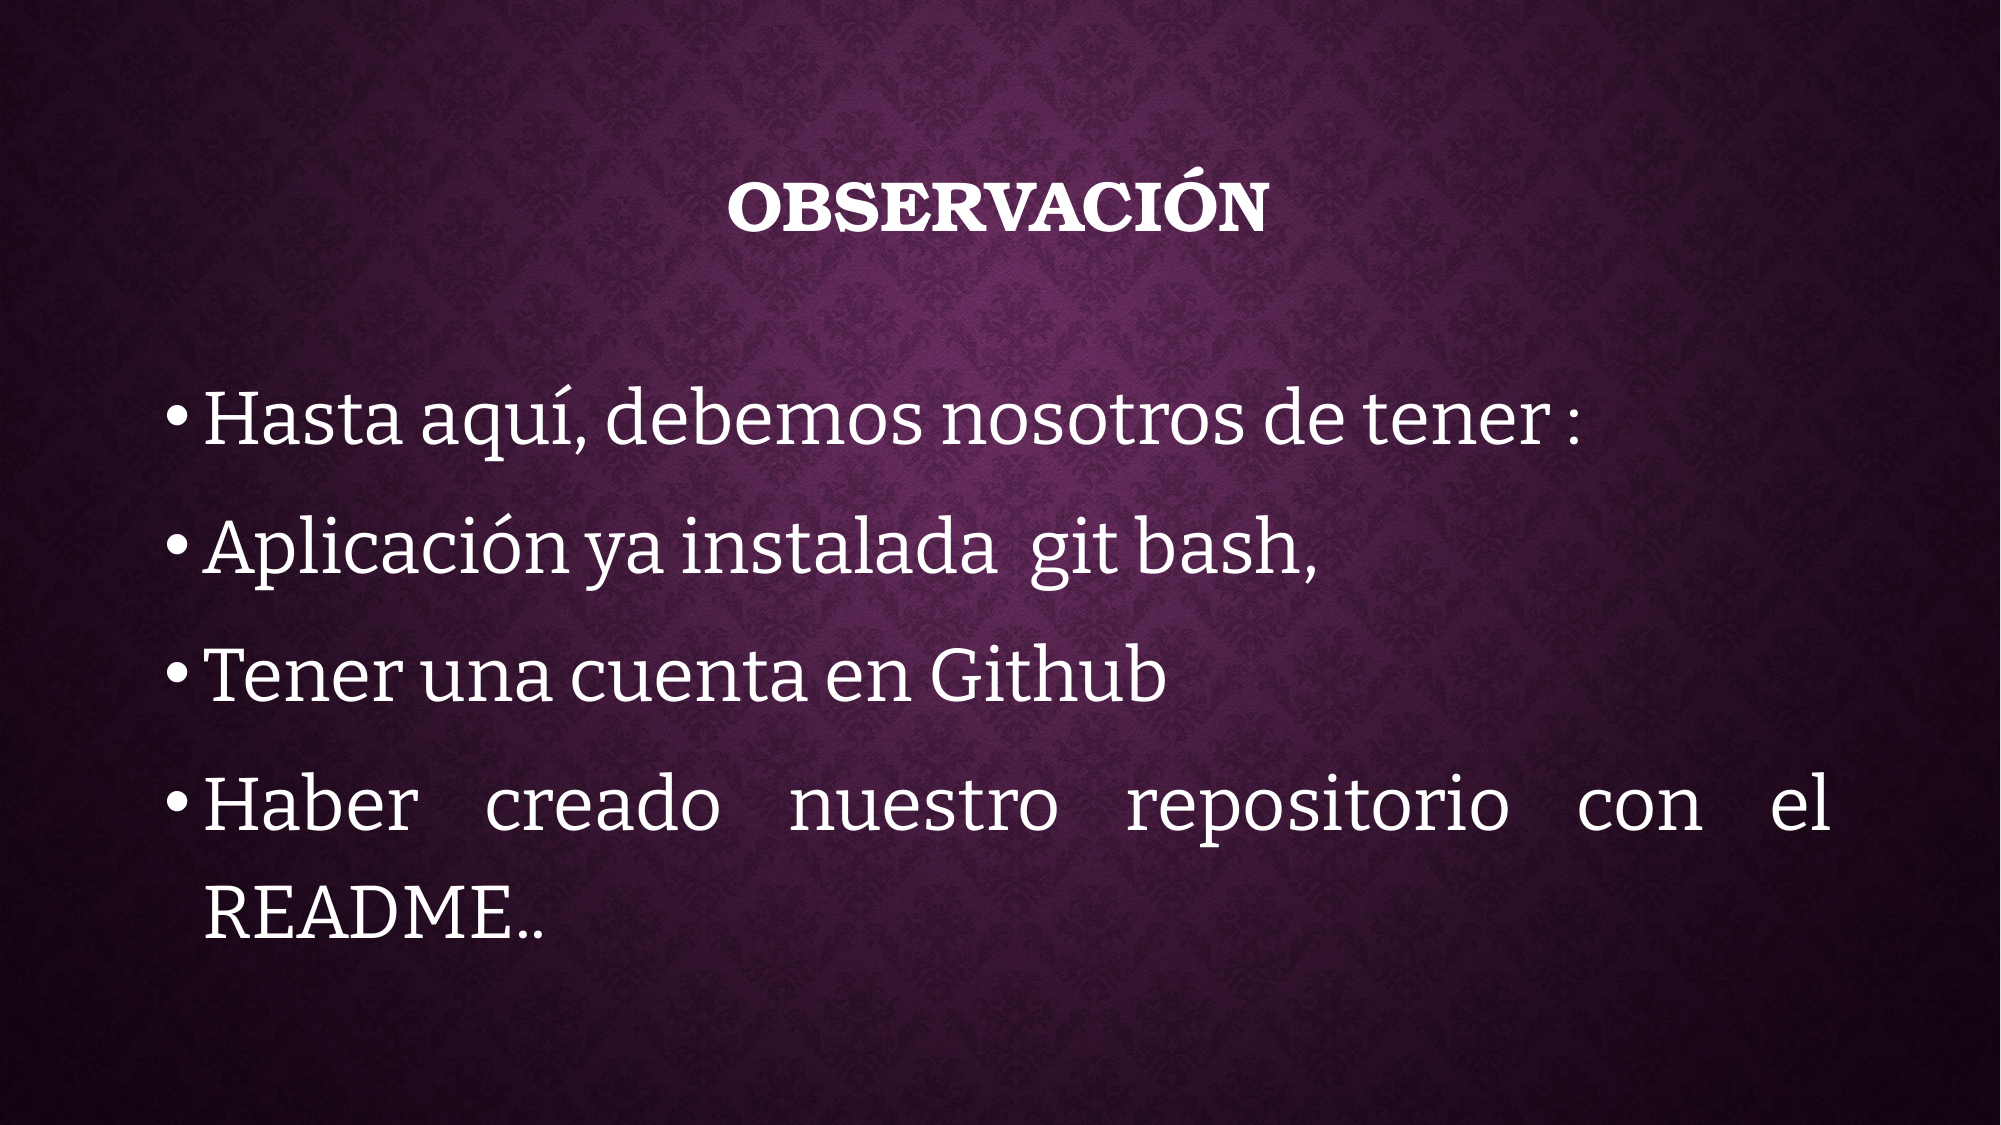

# Observación
Hasta aquí, debemos nosotros de tener :
Aplicación ya instalada  git bash,
Tener una cuenta en Github
Haber creado nuestro repositorio con el README..